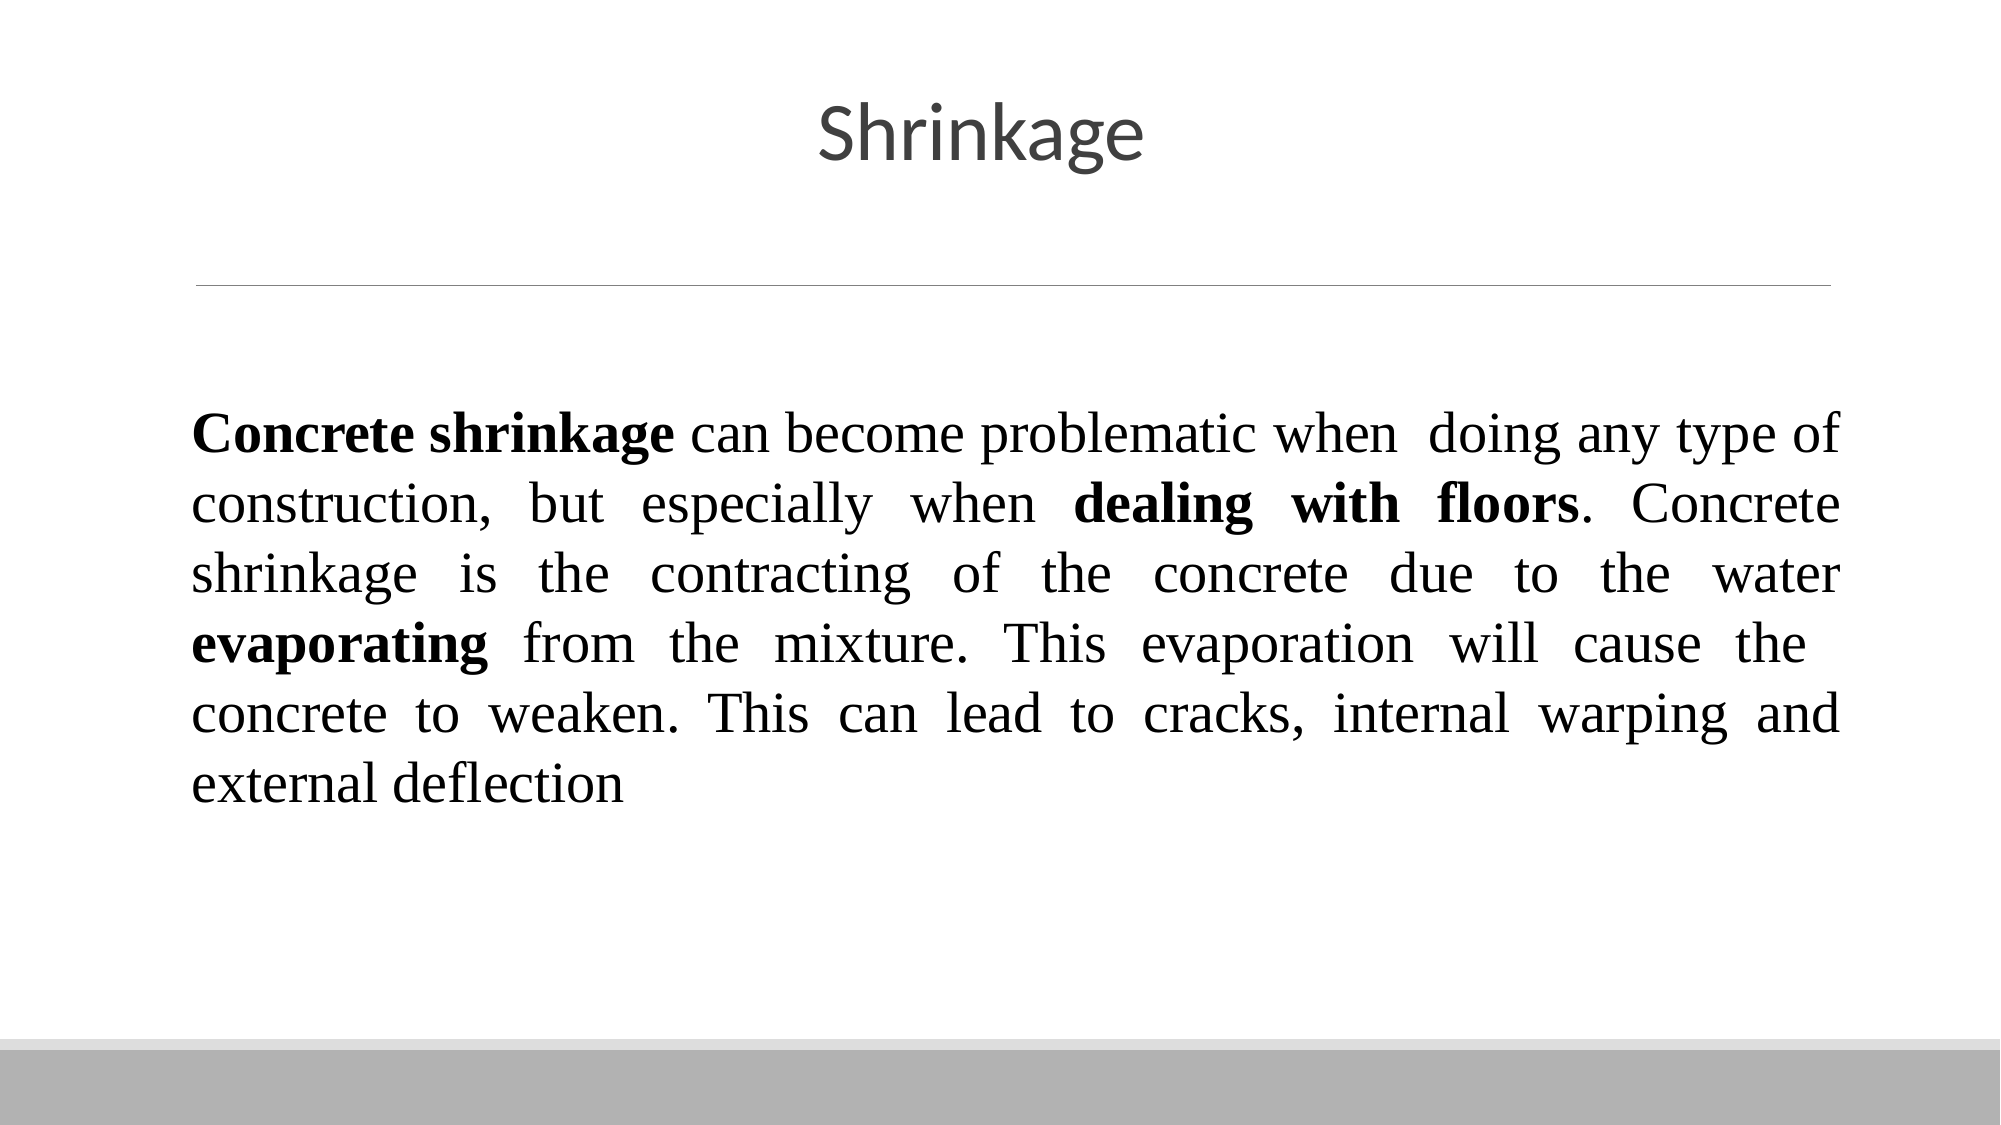

# Shrinkage
Concrete shrinkage can become problematic when  doing any type of construction, but especially when dealing with floors. Concrete shrinkage is the contracting of the concrete due to the water evaporating from the mixture. This evaporation will cause the  concrete to weaken. This can lead to cracks, internal warping and external deflection